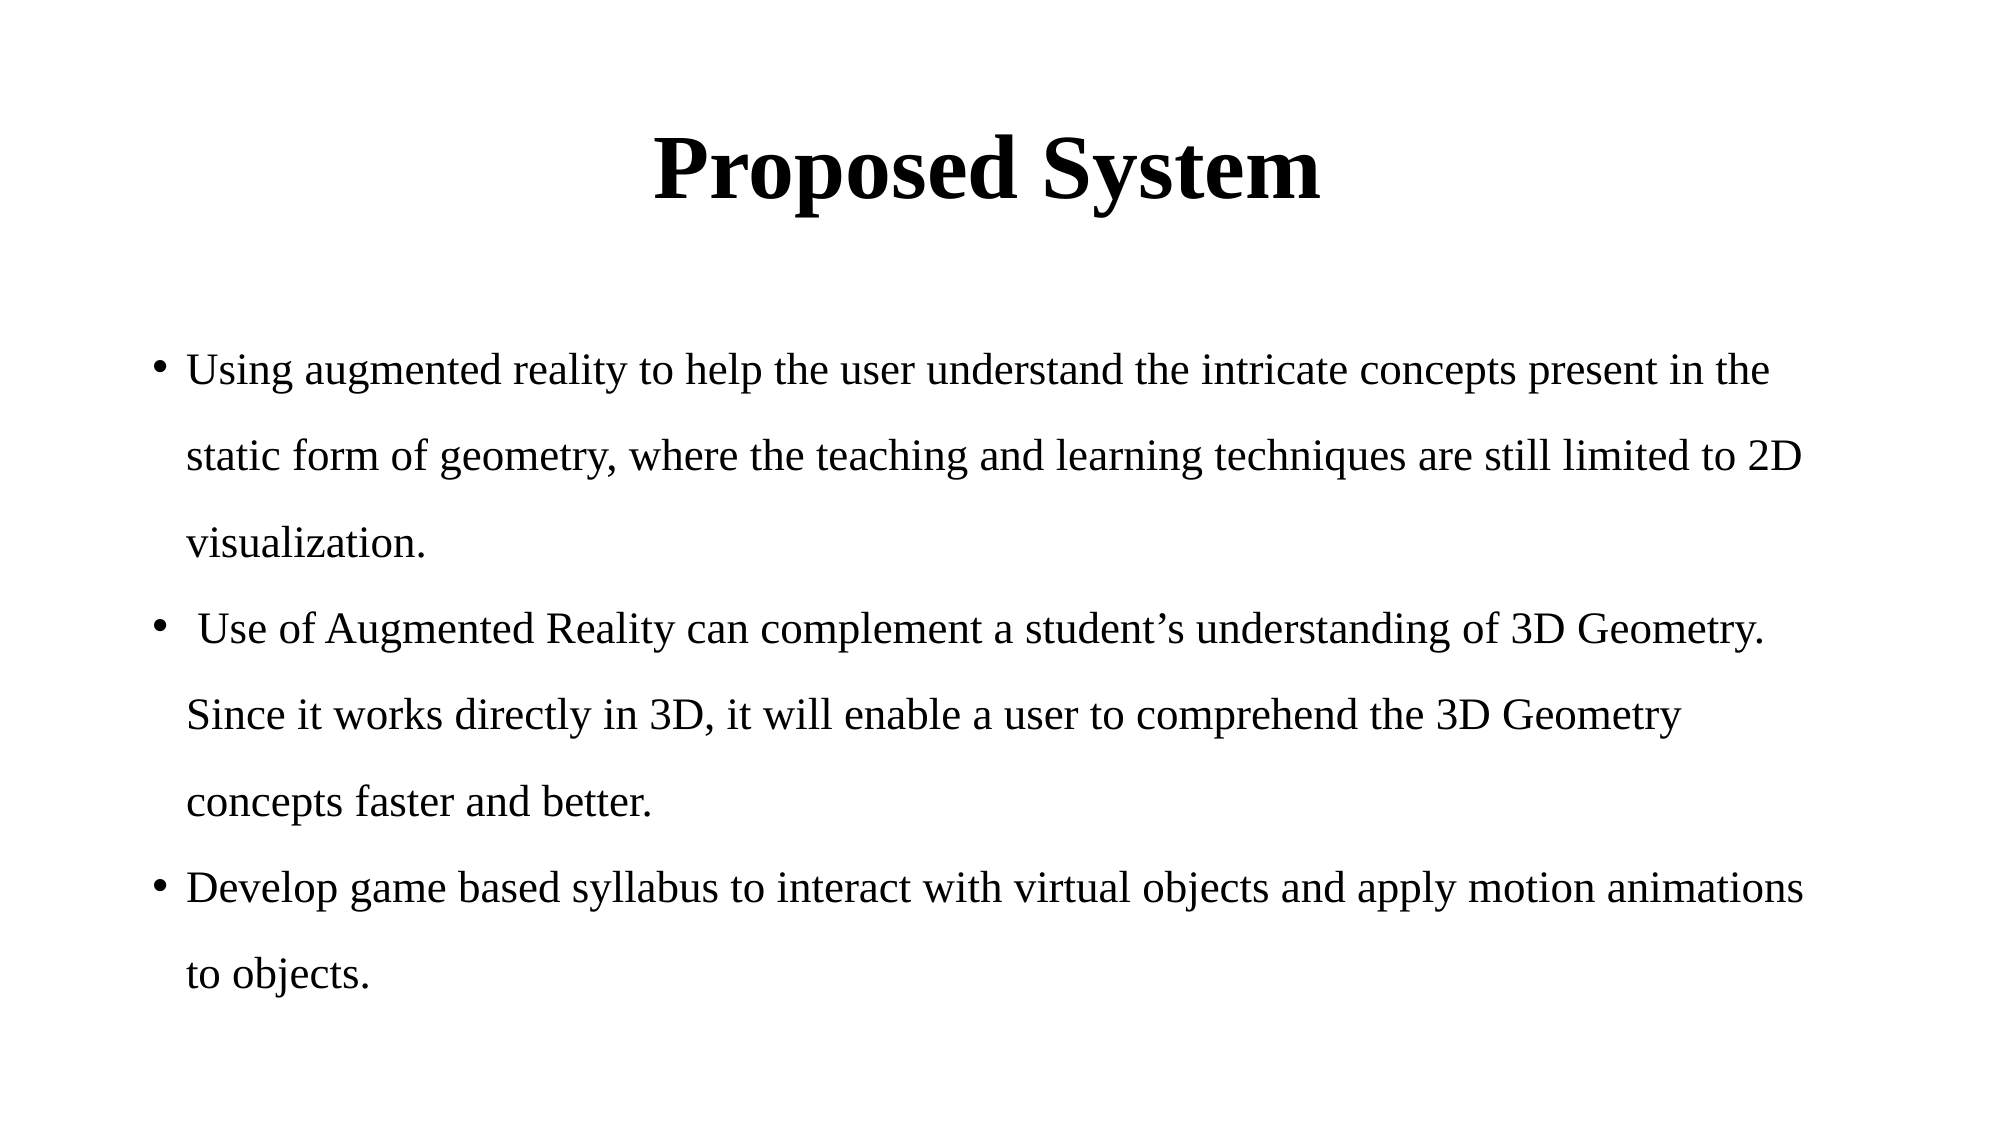

# Proposed System
Using augmented reality to help the user understand the intricate concepts present in the static form of geometry, where the teaching and learning techniques are still limited to 2D visualization.
 Use of Augmented Reality can complement a student’s understanding of 3D Geometry. Since it works directly in 3D, it will enable a user to comprehend the 3D Geometry concepts faster and better.
Develop game based syllabus to interact with virtual objects and apply motion animations to objects.